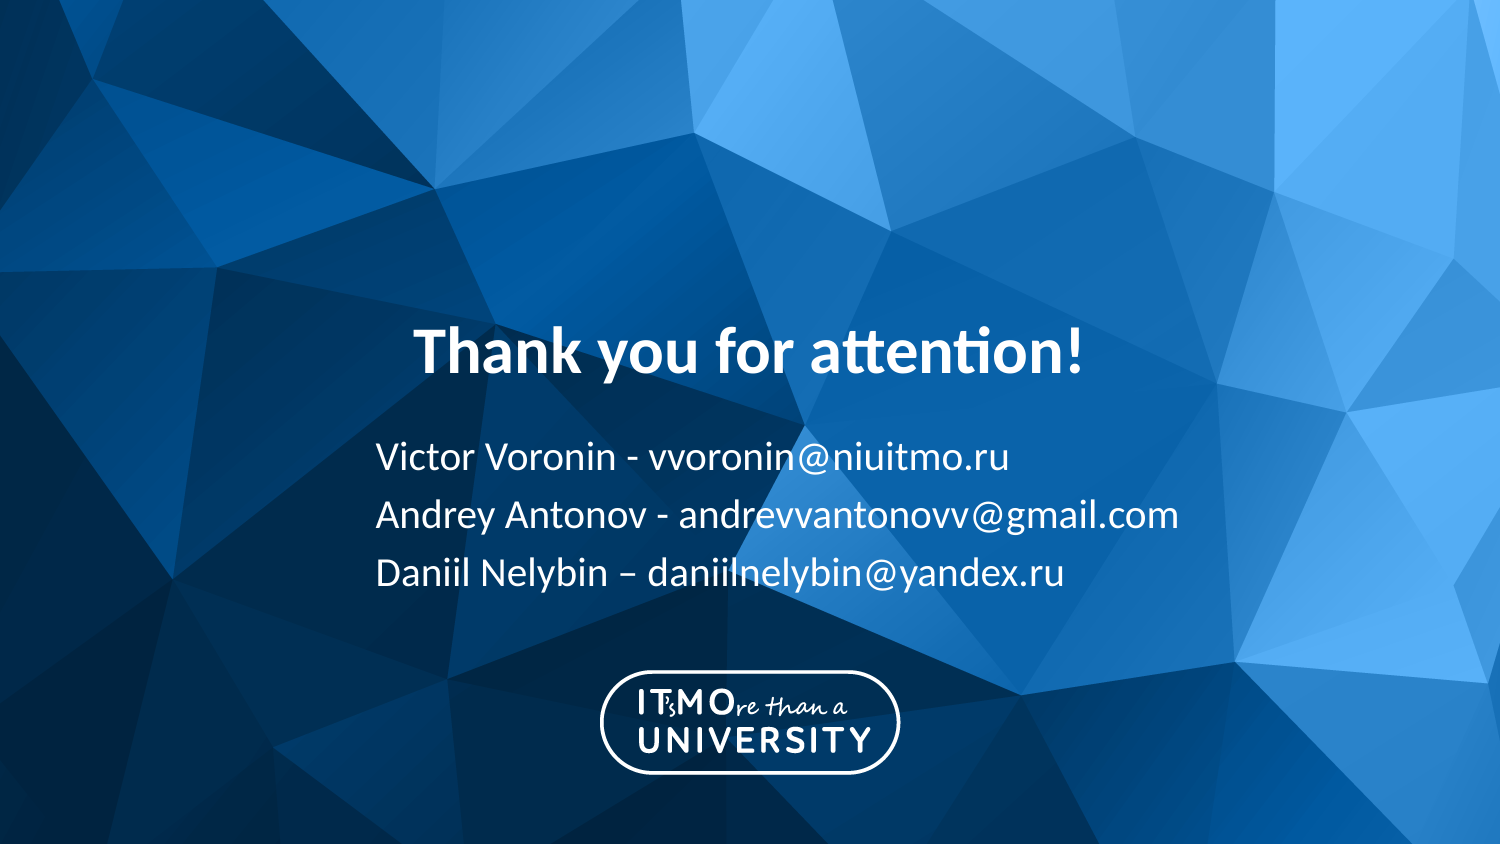

# Thank you for attention!
Victor Voronin - vvoronin@niuitmo.ru
Andrey Antonov - andrevvantonovv@gmail.com
Daniil Nelybin – daniilnelybin@yandex.ru